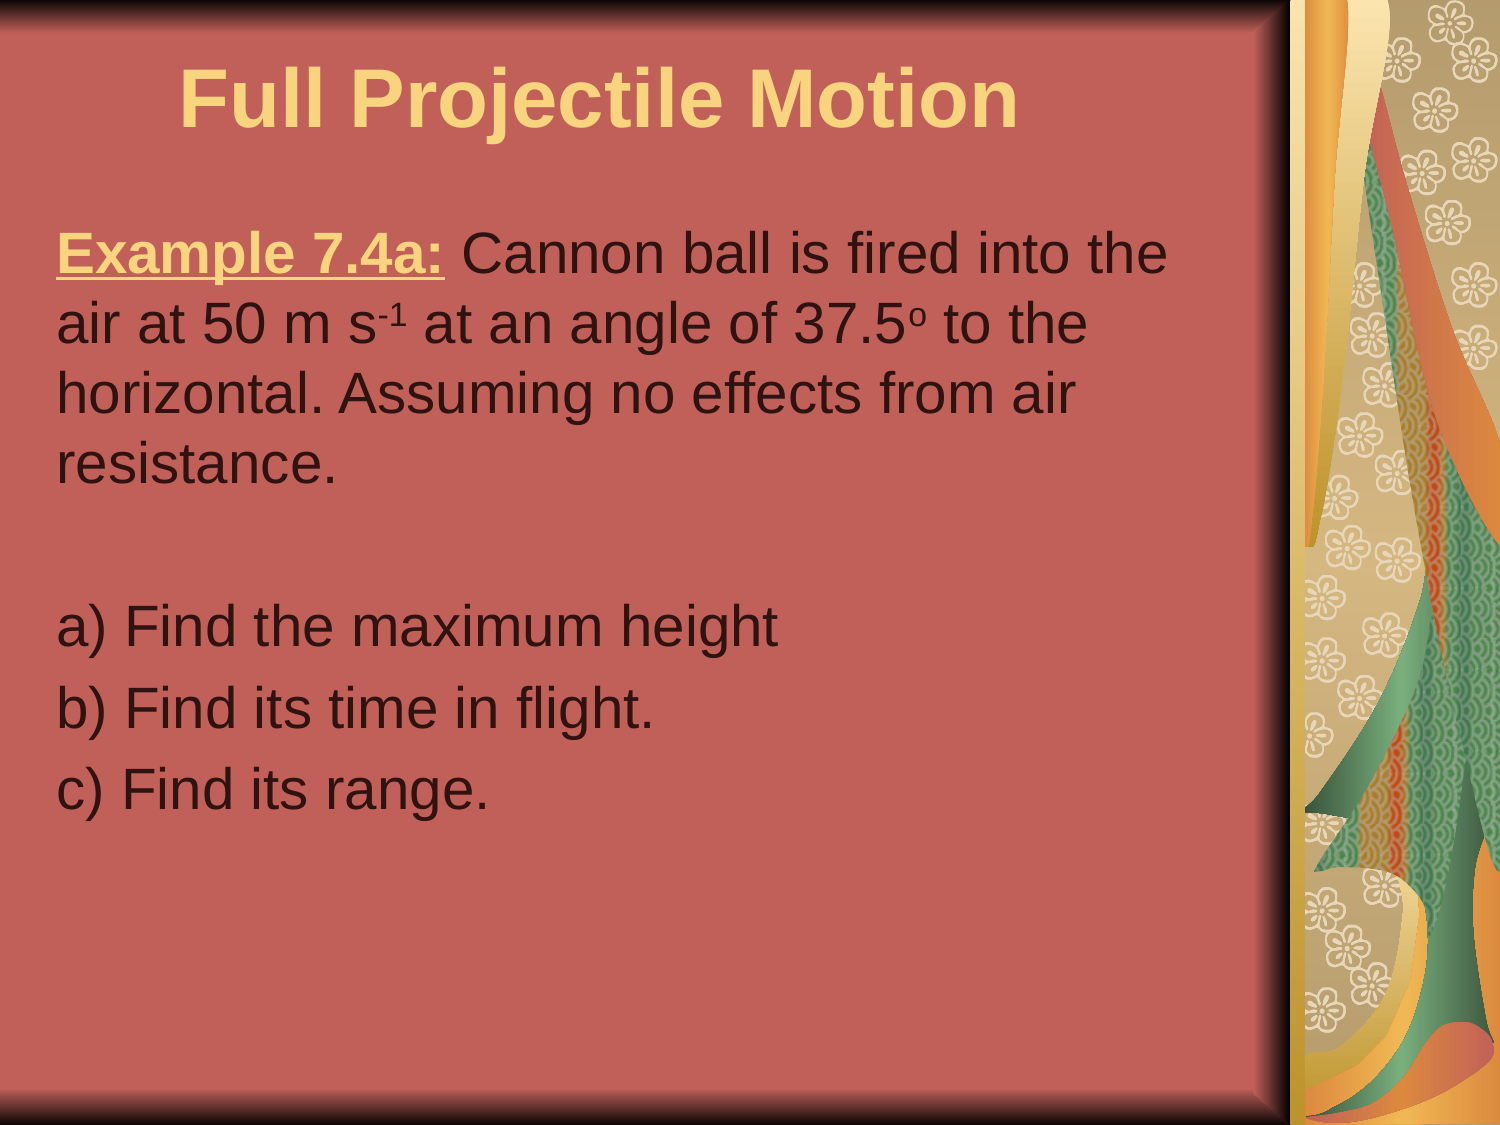

# Full Projectile Motion
Example 7.4a: Cannon ball is fired into the air at 50 m s-1 at an angle of 37.5o to the horizontal. Assuming no effects from air resistance.

a) Find the maximum height
b) Find its time in flight.
c) Find its range.